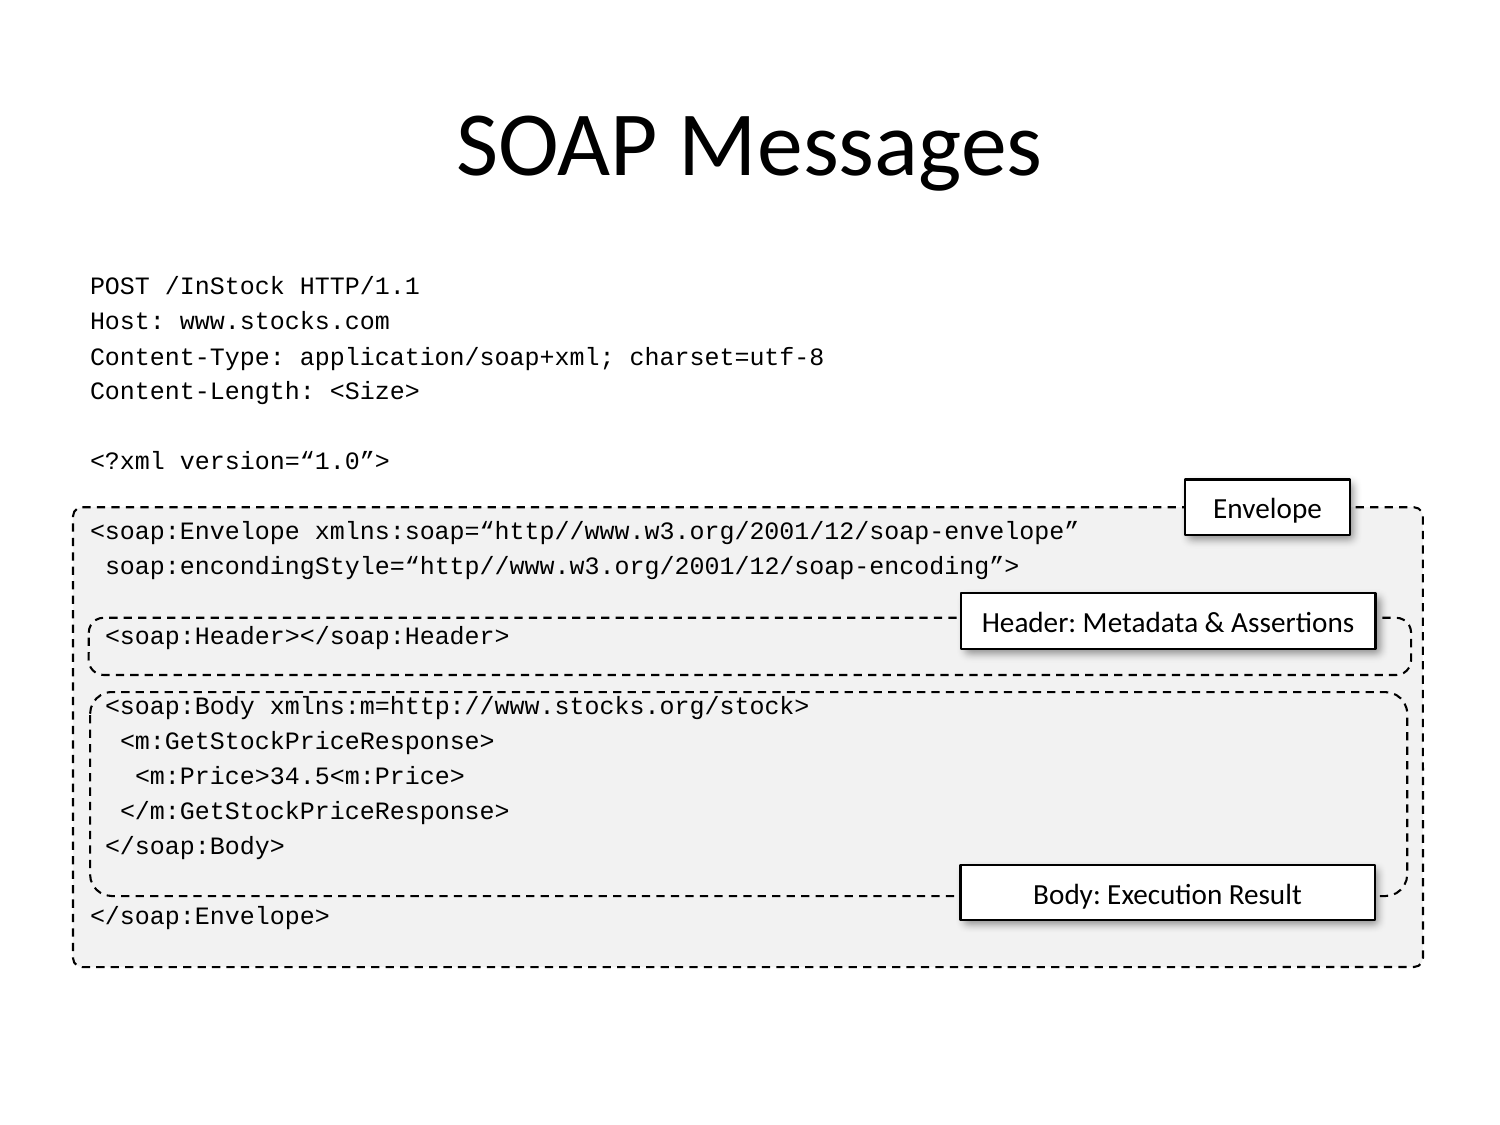

# SOAP Messages

POST /InStock HTTP/1.1
Host: www.stocks.com
Content-Type: application/soap+xml; charset=utf-8
Content-Length: <Size>

<?xml version=“1.0”>

<soap:Envelope xmlns:soap=“http//www.w3.org/2001/12/soap-envelope”
 soap:encondingStyle=“http//www.w3.org/2001/12/soap-encoding”>

 <soap:Header></soap:Header>

 <soap:Body xmlns:m=http://www.stocks.org/stock>
  <m:GetStockPriceResponse>
   <m:Price>34.5<m:Price>
  </m:GetStockPriceResponse>
 </soap:Body>

</soap:Envelope>
Envelope

Header: Metadata & Assertions

Body: Execution Result